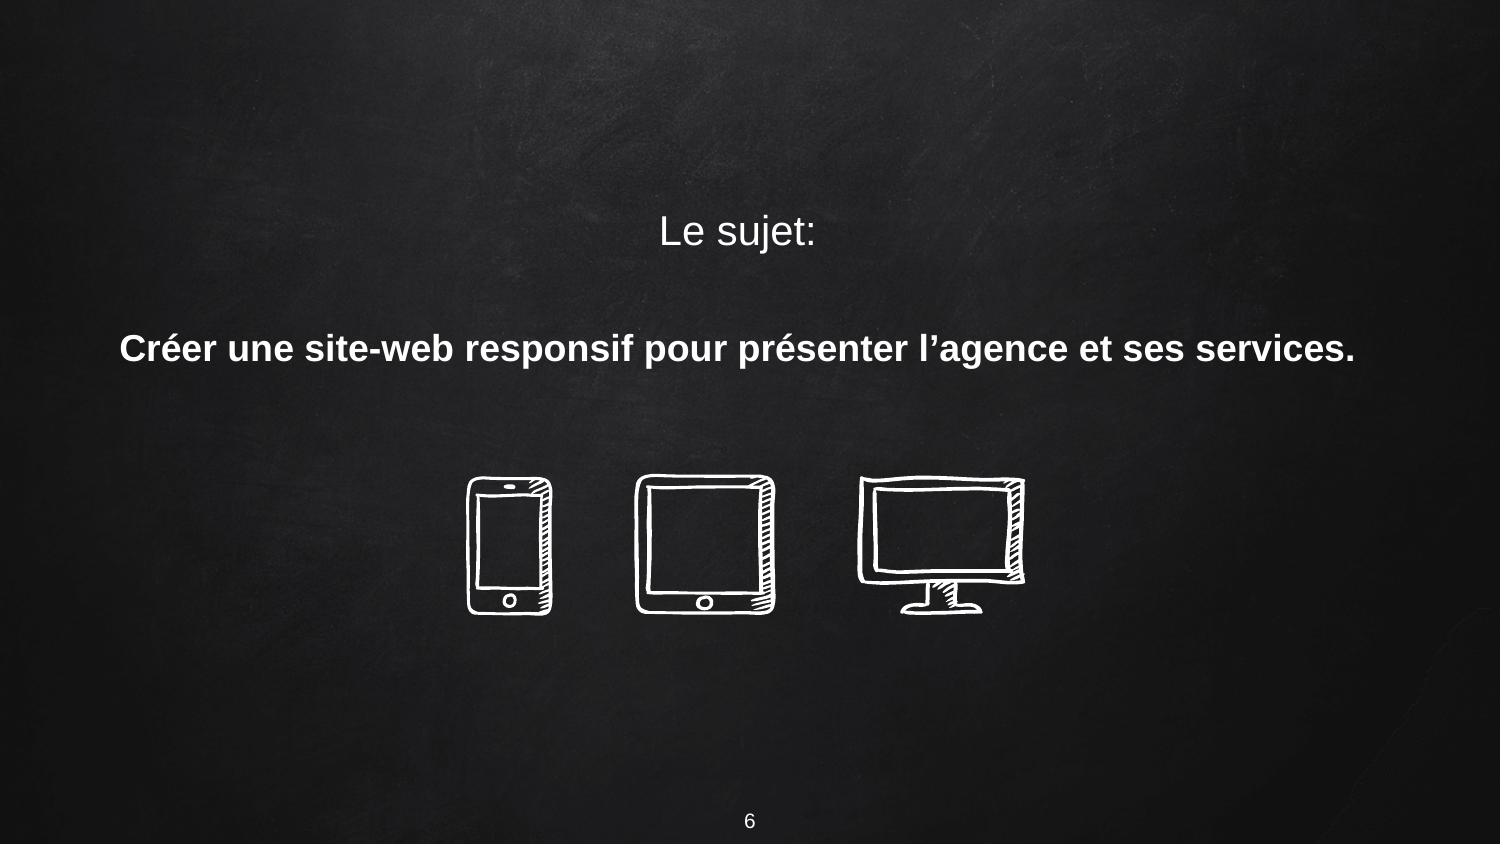

Le sujet:

Créer une site-web responsif pour présenter l’agence et ses services.

6